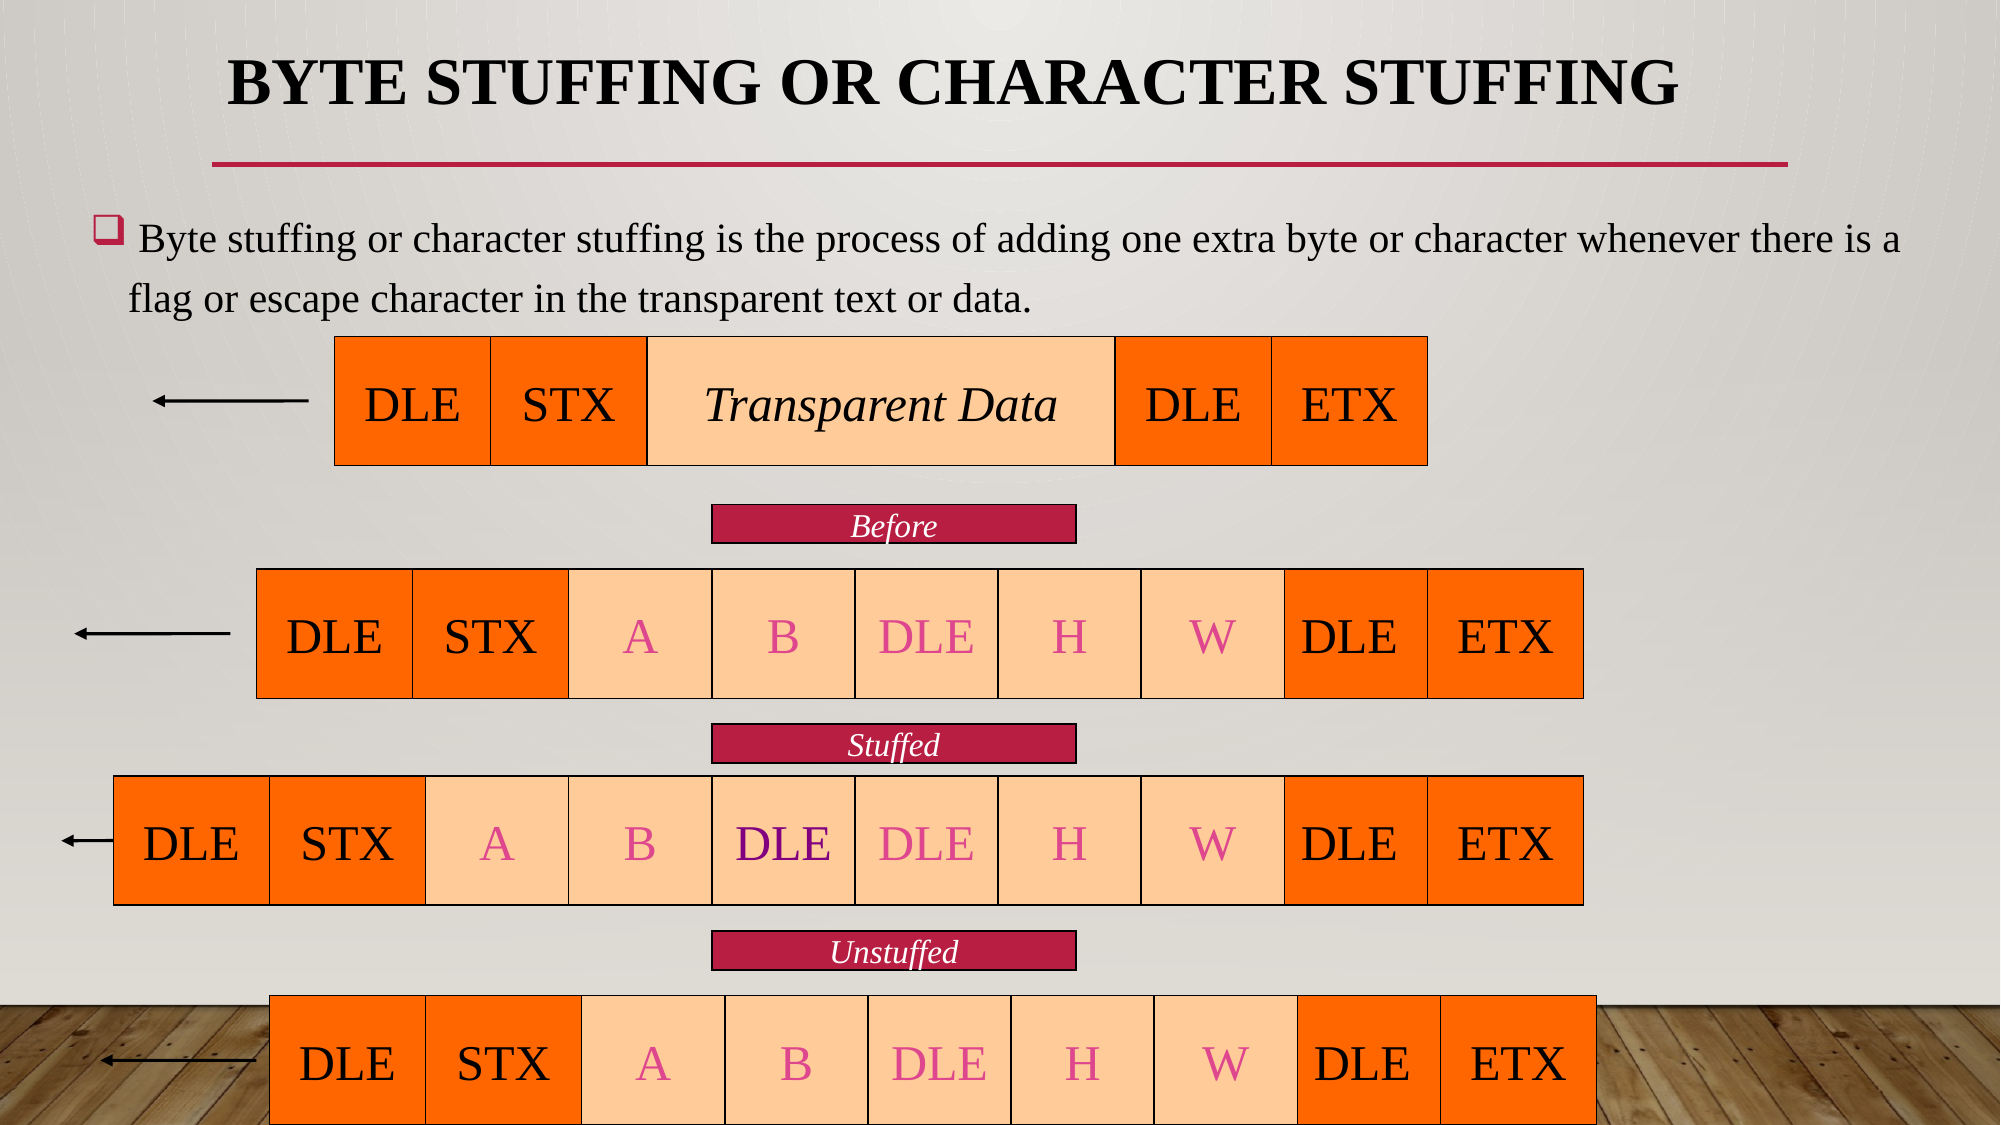

# Byte stuffing or character stuffing
 Byte stuffing or character stuffing is the process of adding one extra byte or character whenever there is a flag or escape character in the transparent text or data.
DLE
STX
Transparent Data
DLE
ETX

Before
DLE
STX

A
B
DLE
H
W
DLE
ETX

Stuffed
DLE
STX
A

B
DLE
DLE
H
W
DLE
ETX

Unstuffed
DLE
STX

A
B
DLE
H
W
DLE
ETX